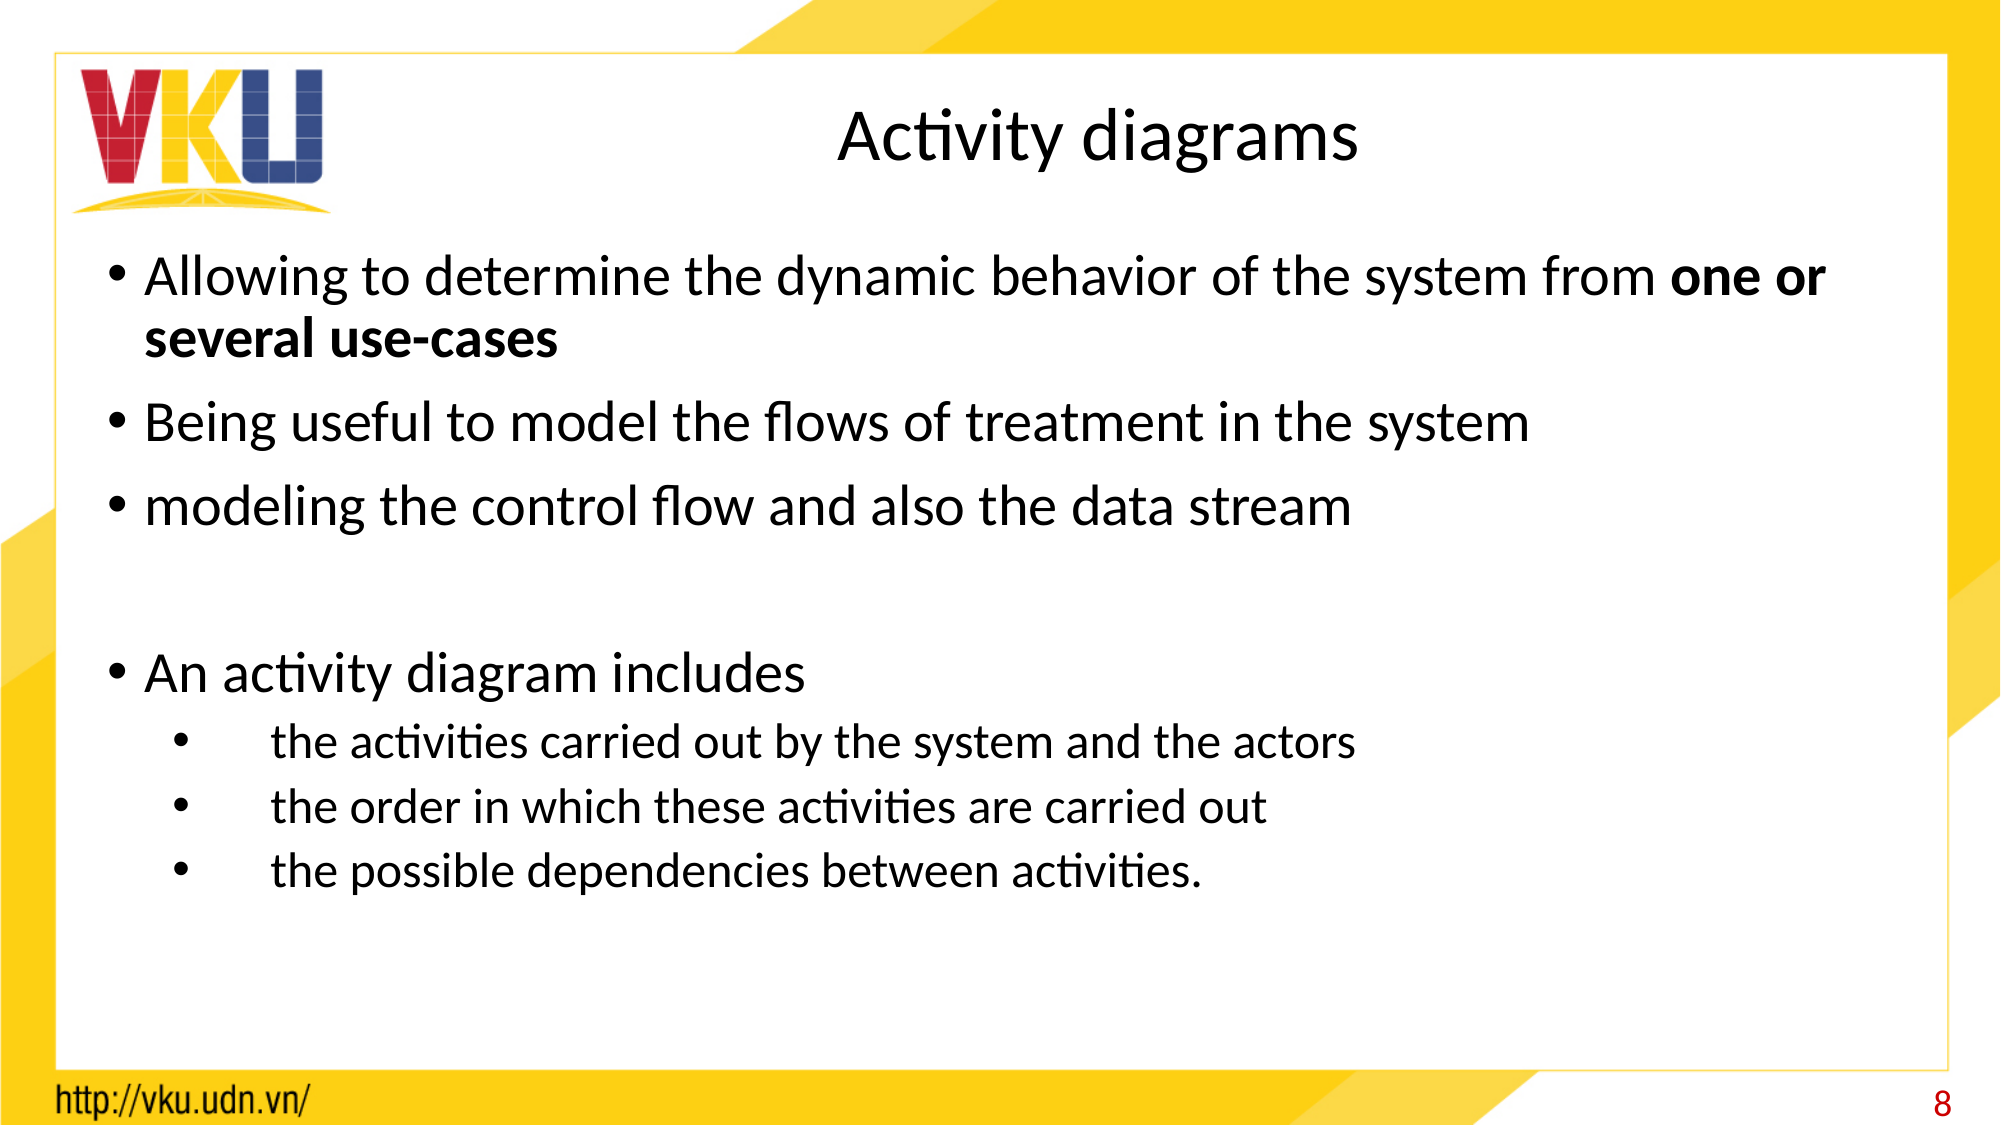

# Activity diagrams
Allowing to determine the dynamic behavior of the system from one or several use-cases
Being useful to model the flows of treatment in the system
modeling the control flow and also the data stream

An activity diagram includes
the activities carried out by the system and the actors
the order in which these activities are carried out
the possible dependencies between activities.
8